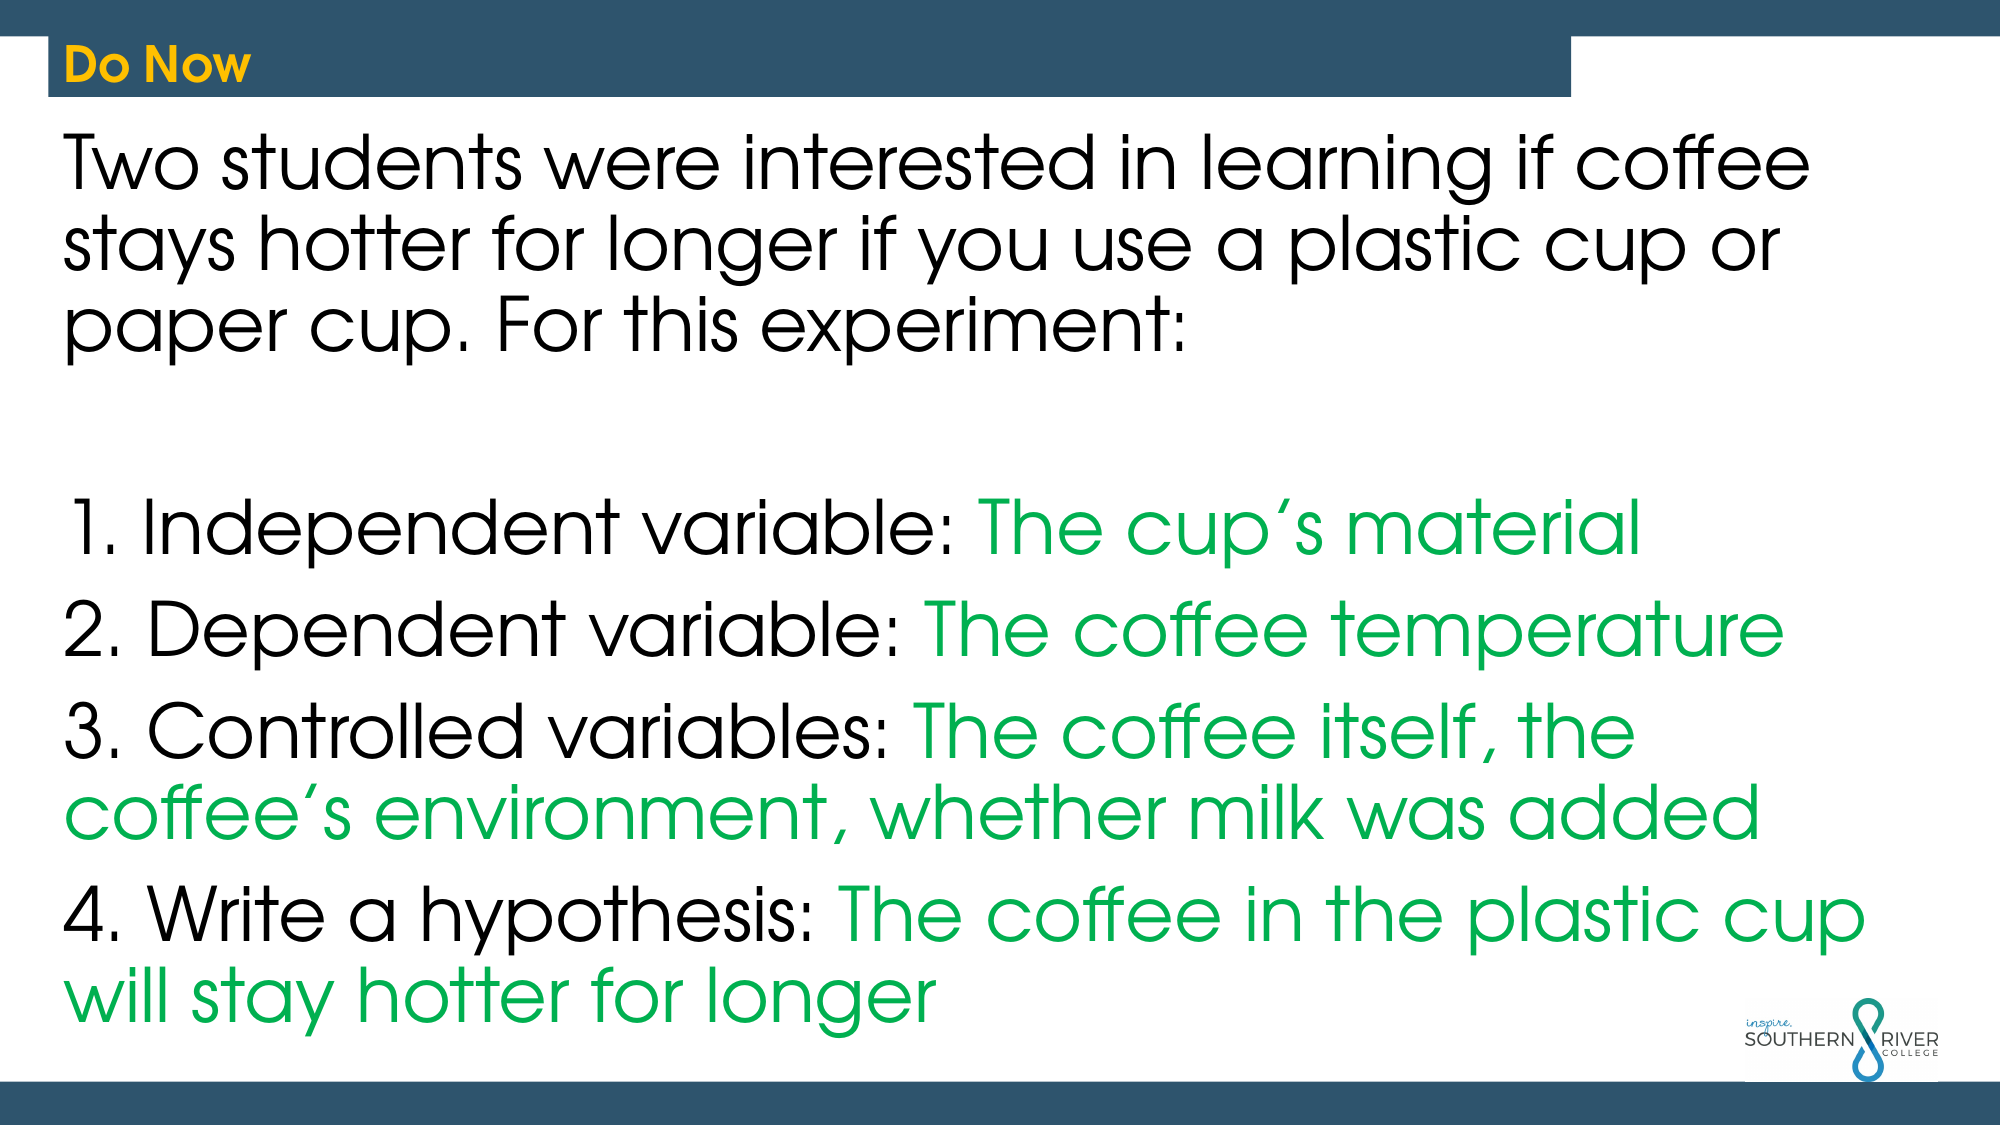

Do Now
Two students were interested in learning if coffee stays hotter for longer if you use a plastic cup or paper cup. For this experiment:

1. Independent variable: The cup’s material
2. Dependent variable: The coffee temperature
3. Controlled variables: The coffee itself, the coffee’s environment, whether milk was added
4. Write a hypothesis: The coffee in the plastic cup will stay hotter for longer